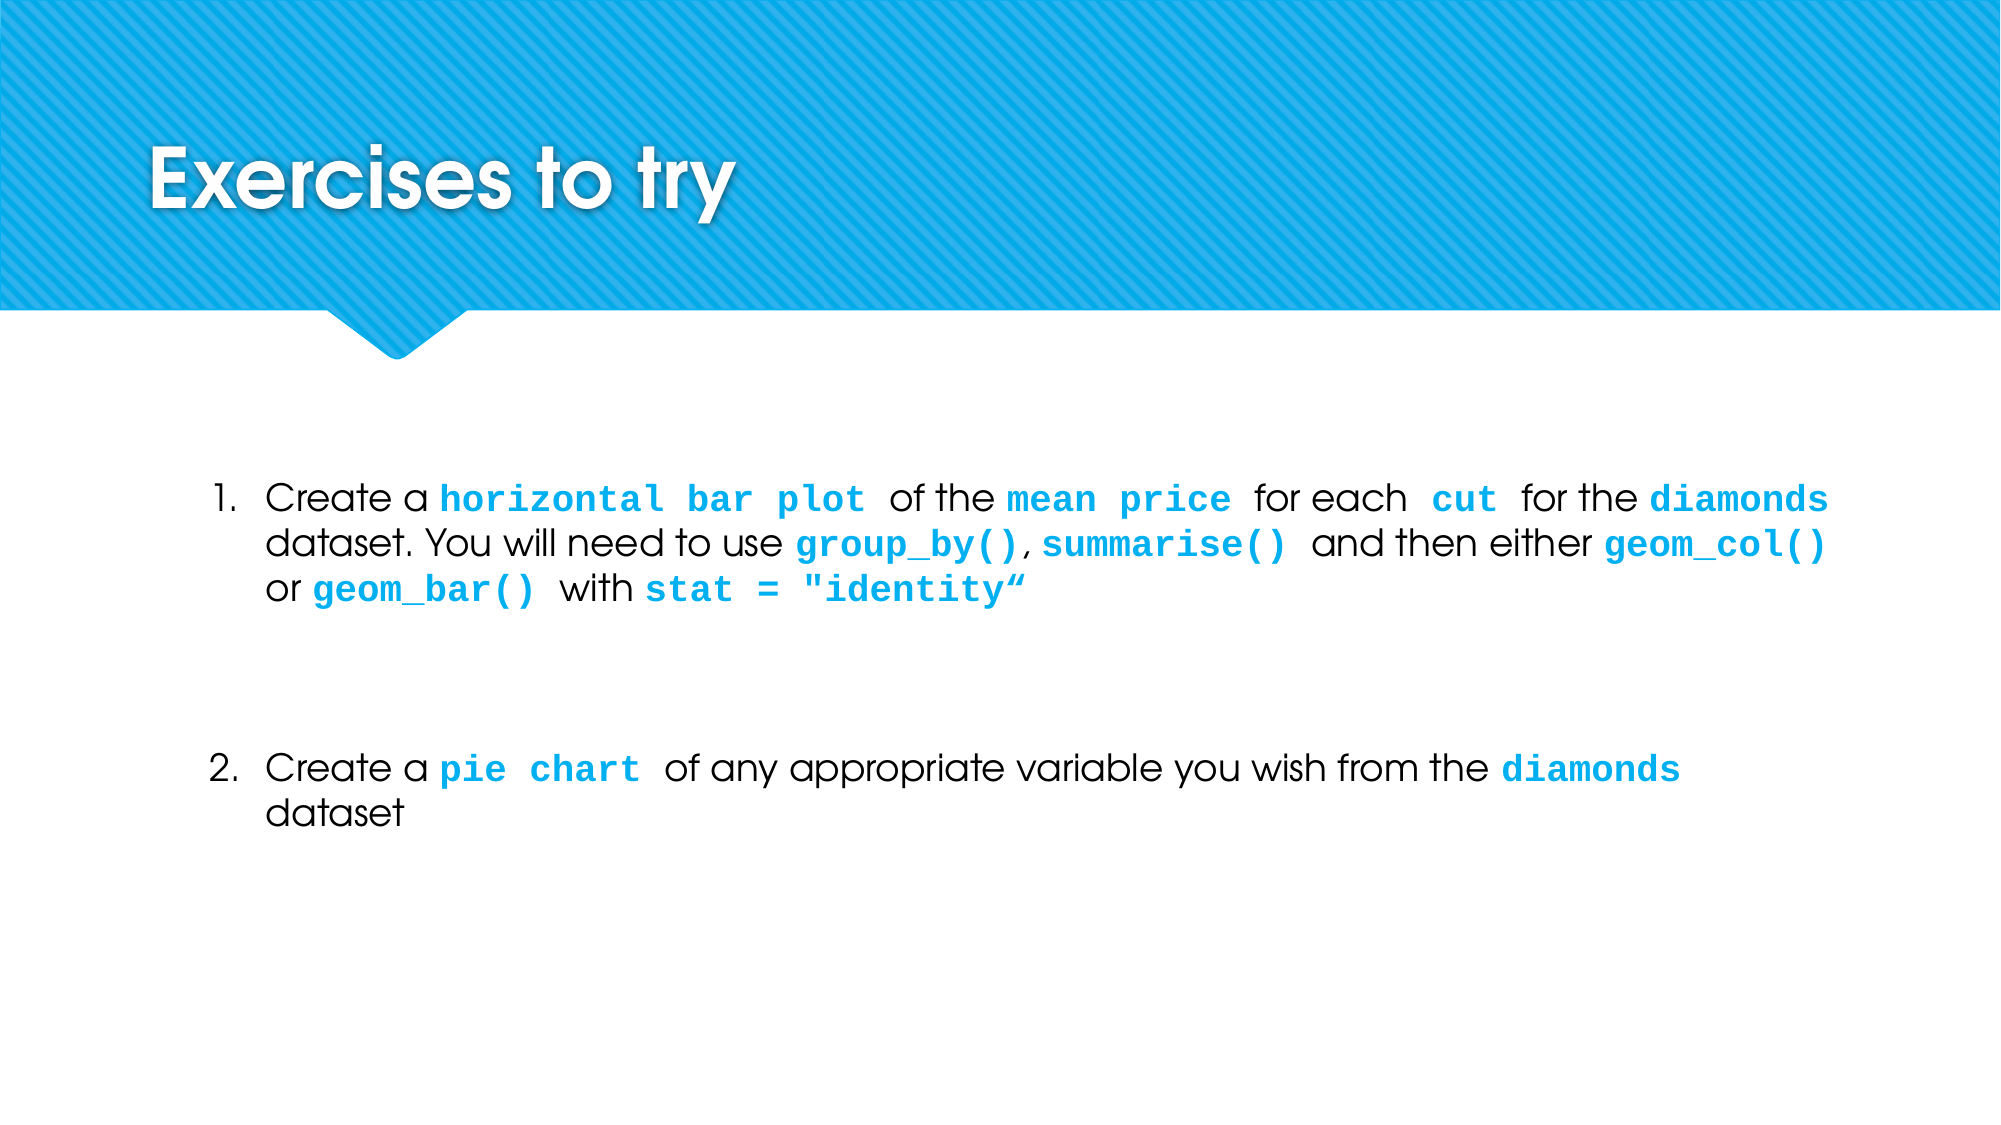

# Exercises to try
Create a horizontal bar plot of the mean price for each cut for the diamonds dataset. You will need to use group_by(), summarise() and then either geom_col() or geom_bar() with stat = "identity“

Create a pie chart of any appropriate variable you wish from the diamonds dataset